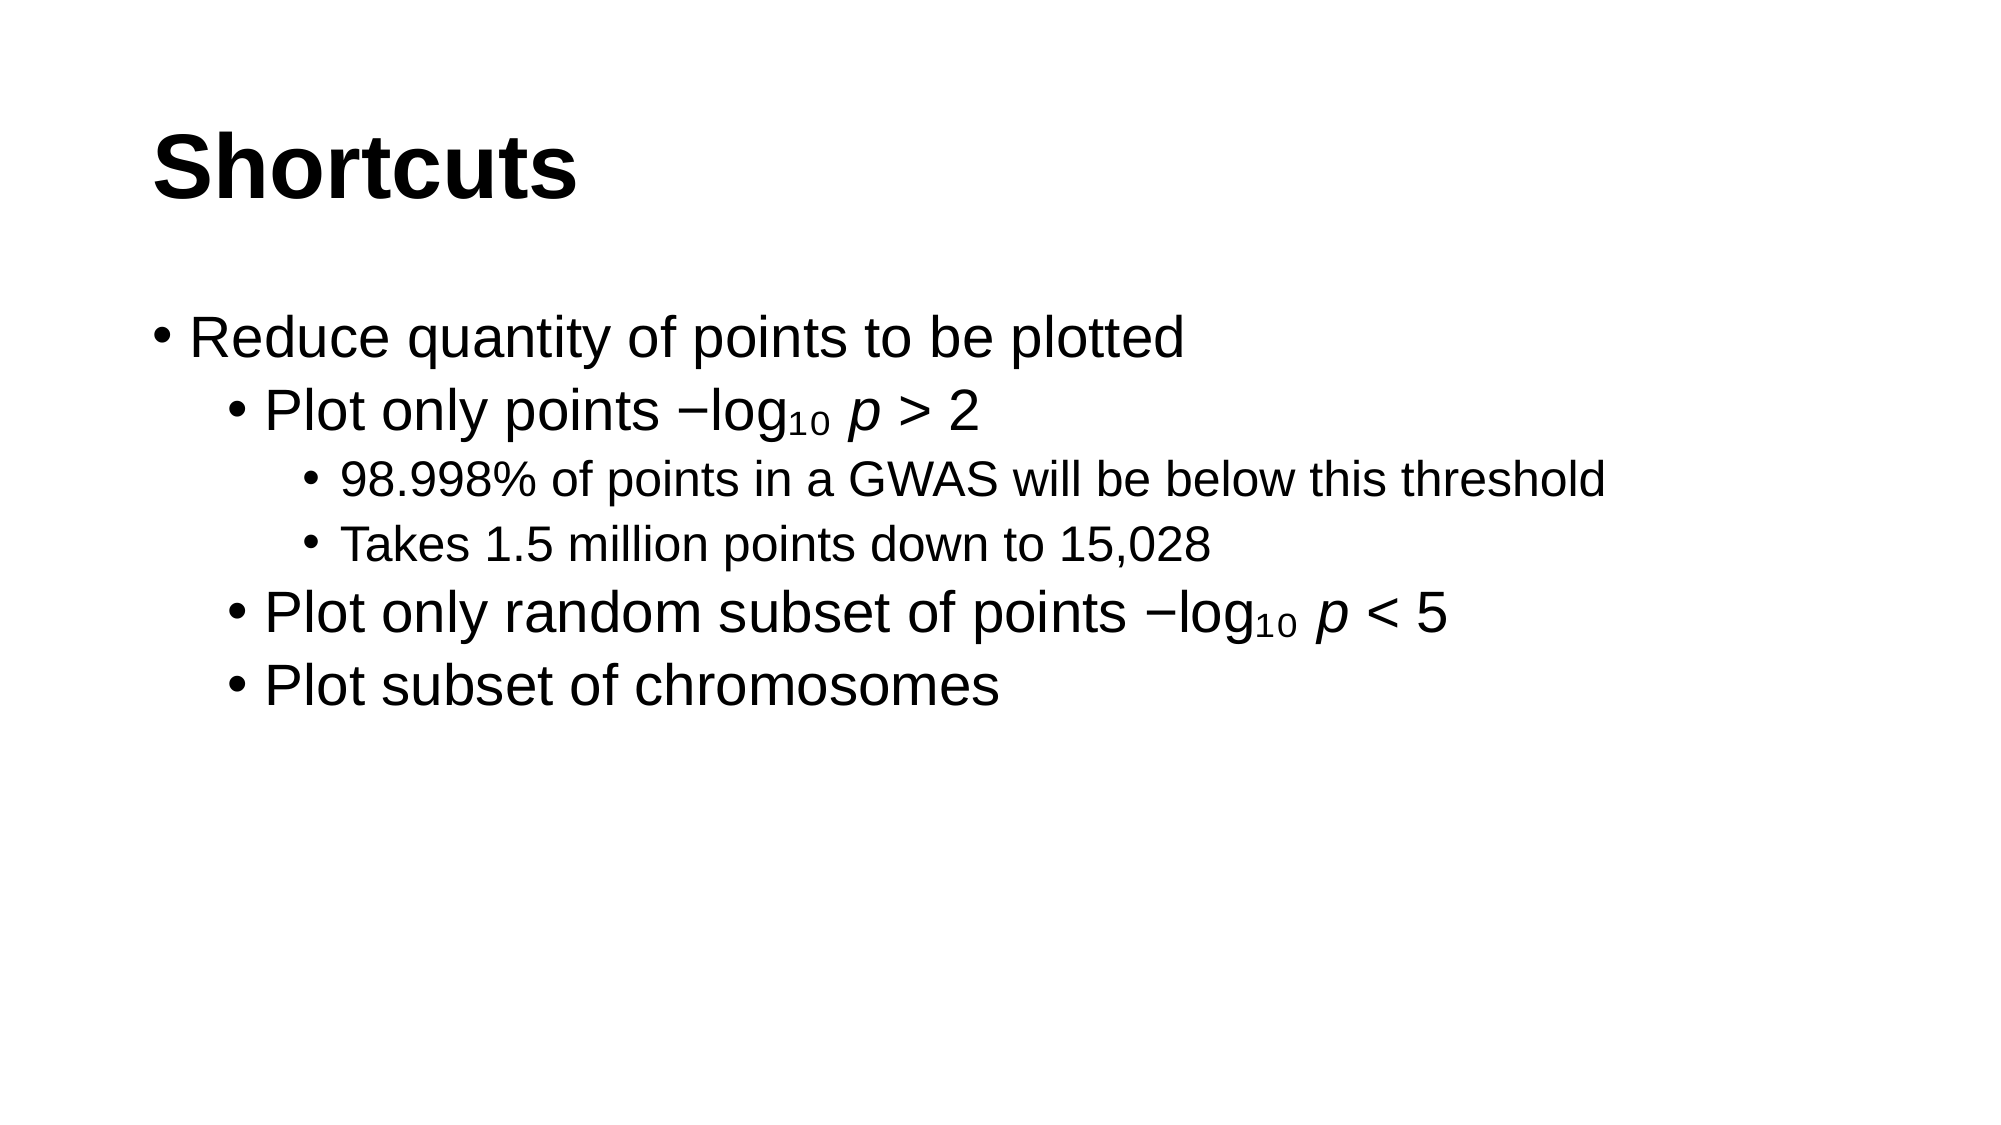

# Shortcuts
Reduce quantity of points to be plotted
Plot only points −log₁₀ p > 2
98.998% of points in a GWAS will be below this threshold
Takes 1.5 million points down to 15,028
Plot only random subset of points −log₁₀ p < 5
Plot subset of chromosomes